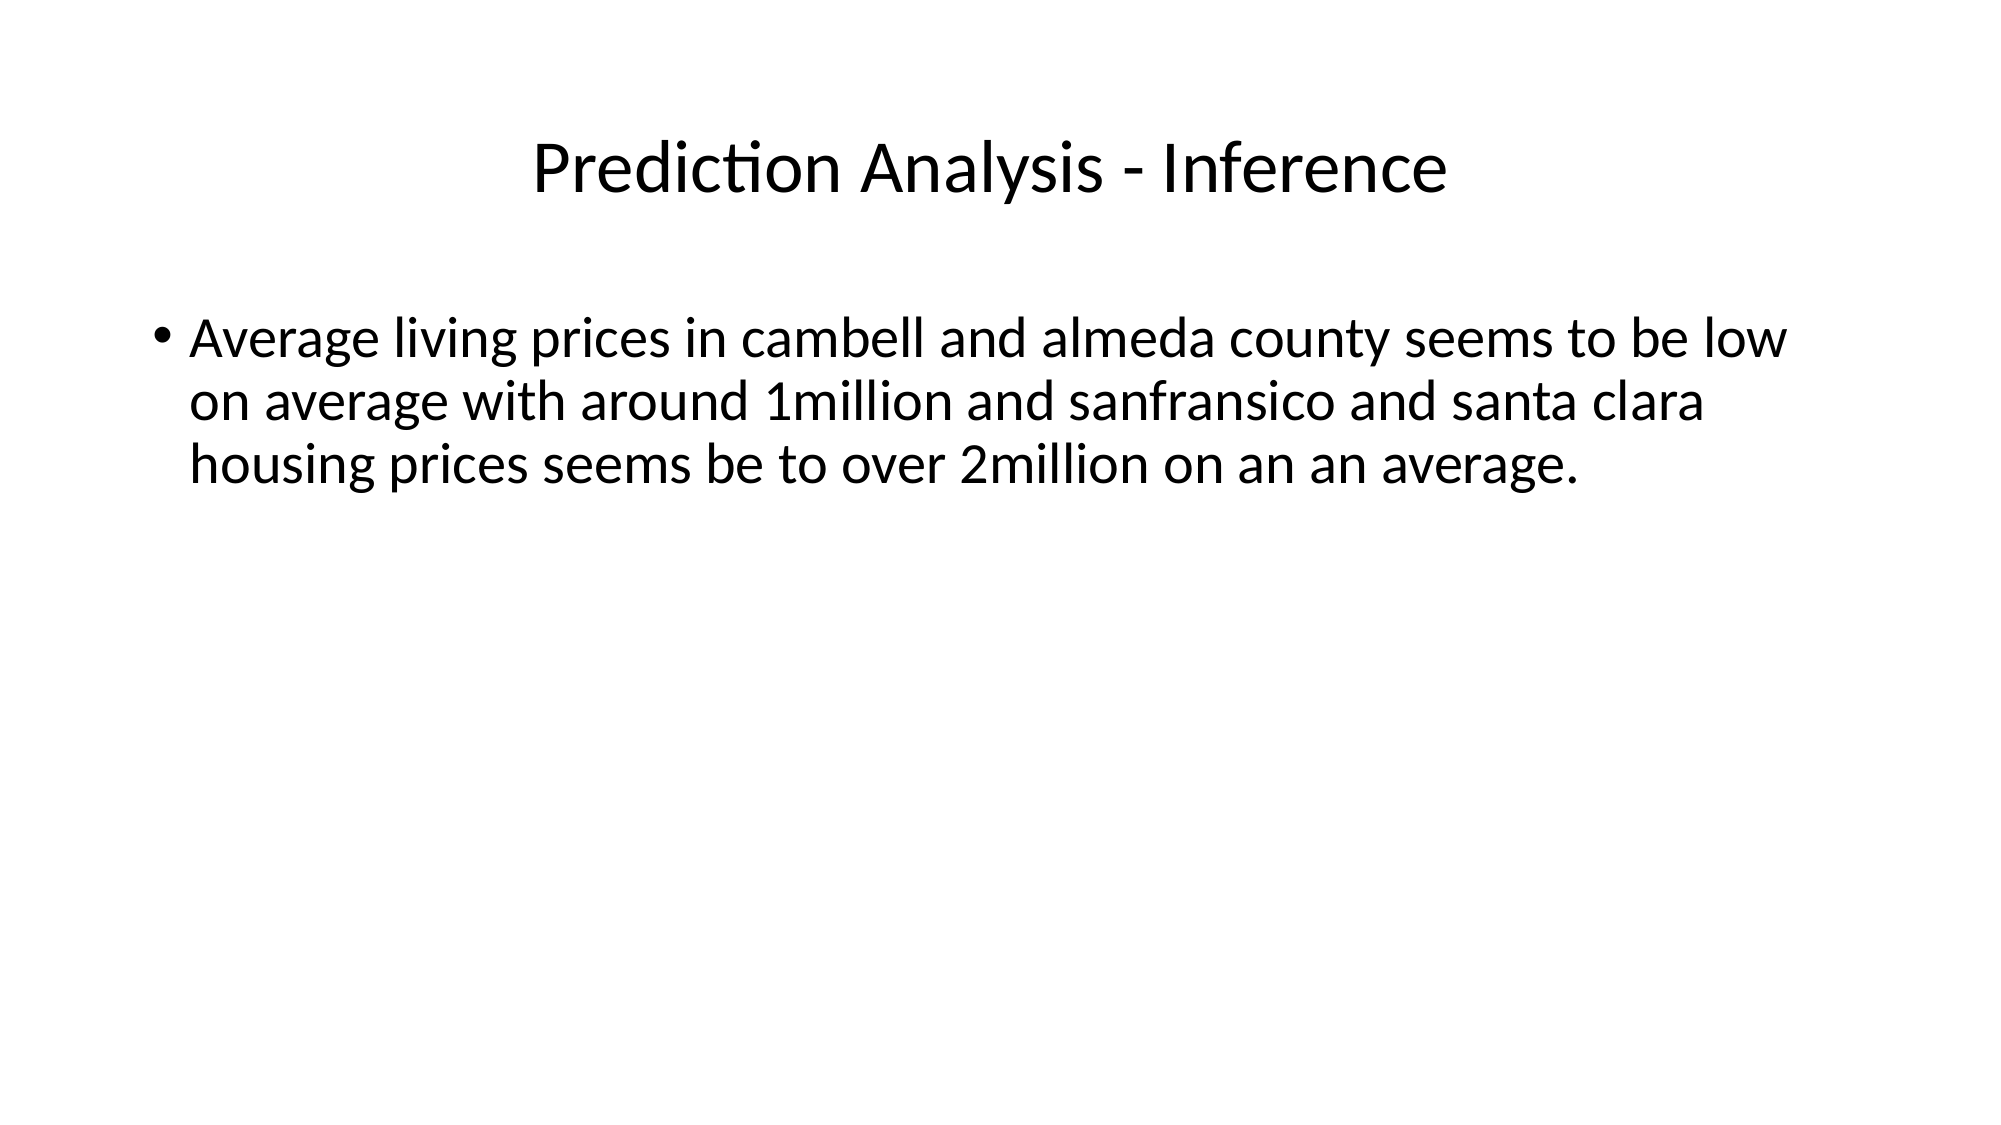

# Prediction Analysis - Inference
Average living prices in cambell and almeda county seems to be low on average with around 1million and sanfransico and santa clara housing prices seems be to over 2million on an an average.